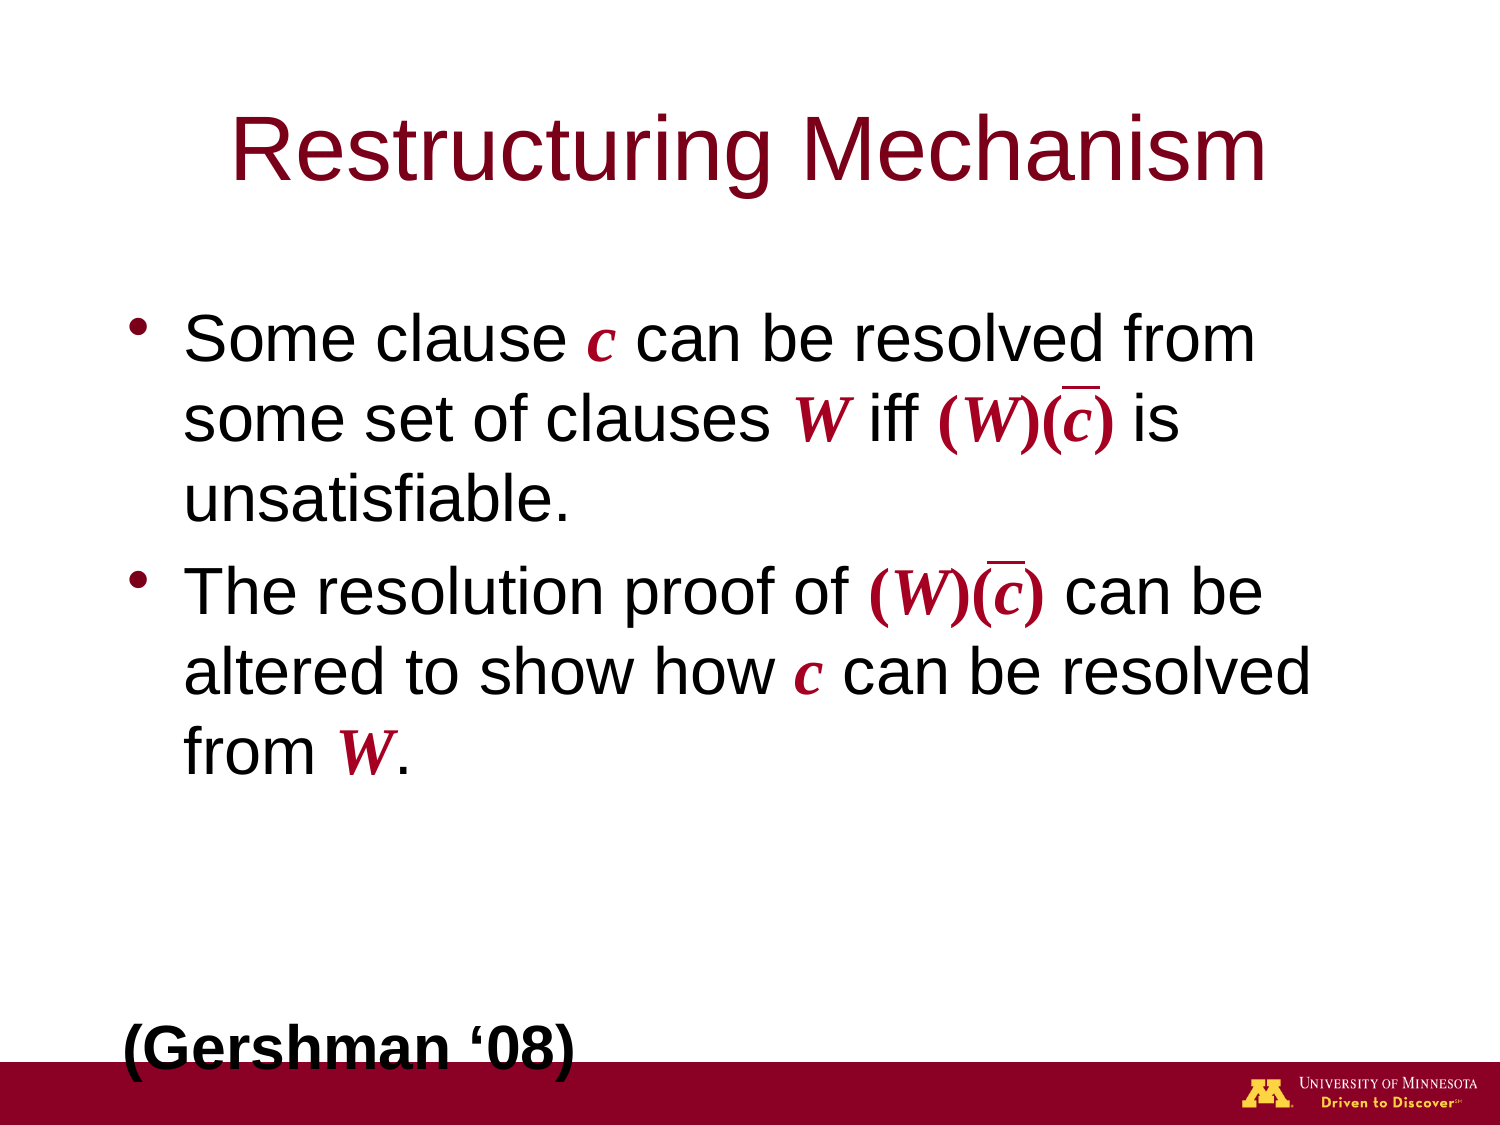

# Restructuring Mechanism
Some clause c can be resolved from some set of clauses W iff (W)(c) is unsatisfiable.
The resolution proof of (W)(c) can be altered to show how c can be resolved from W.
(Gershman ‘08)